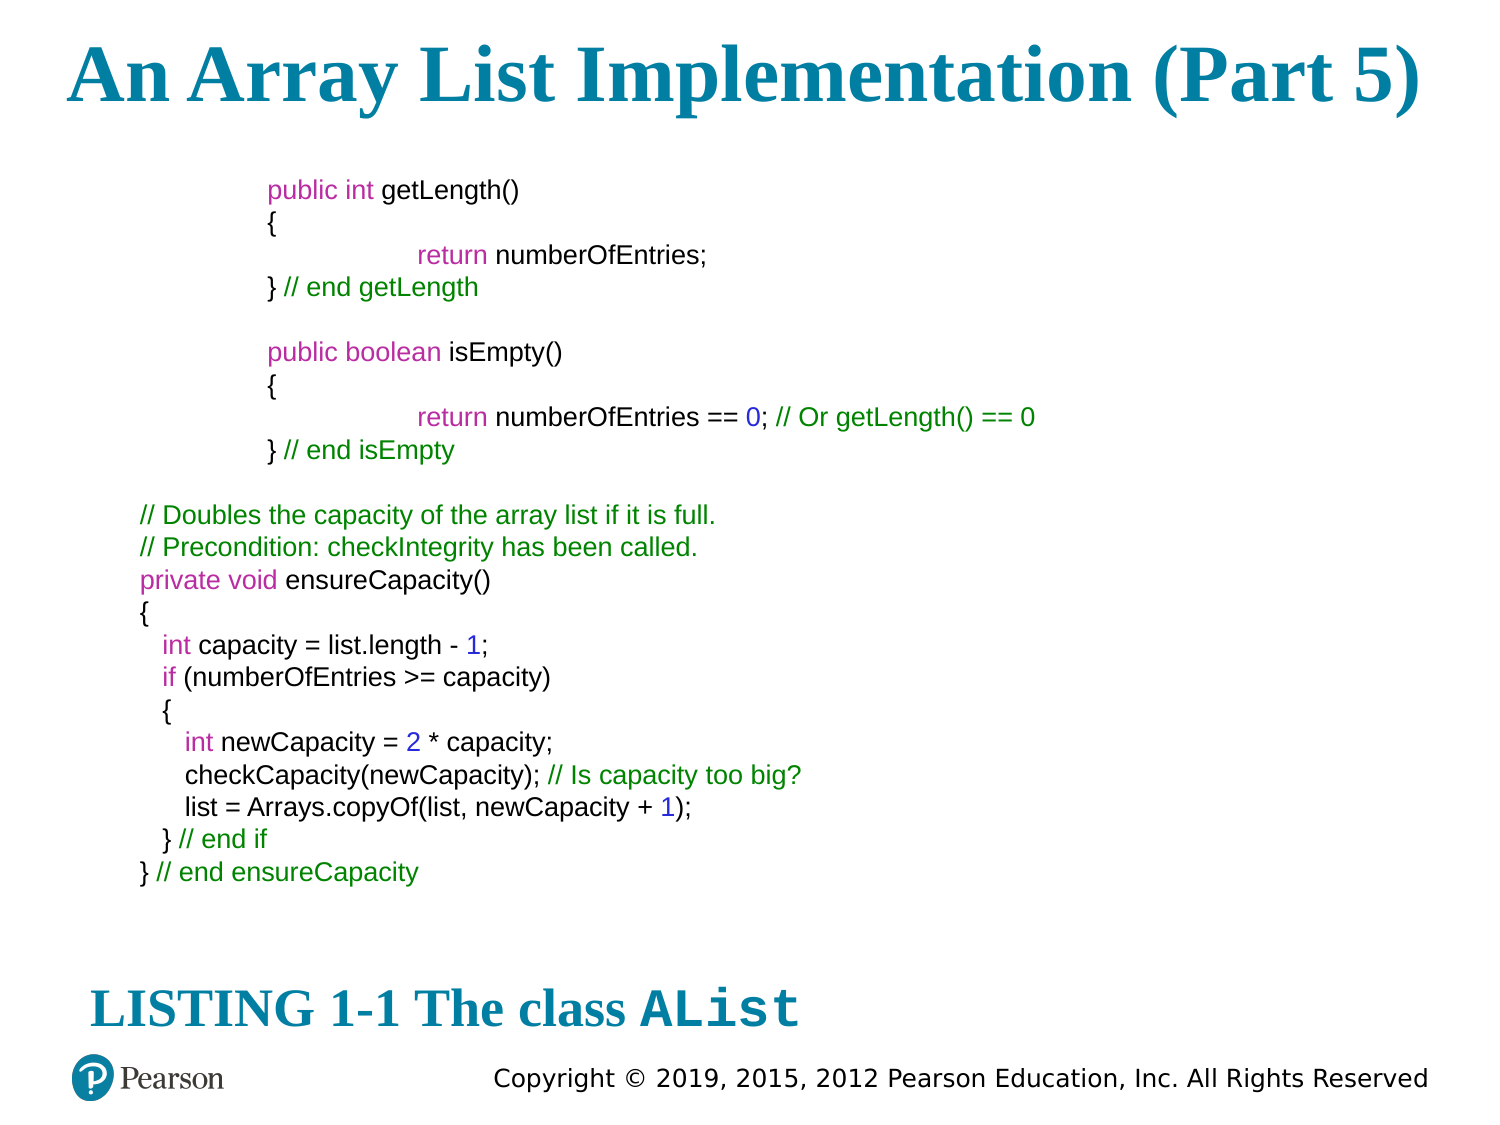

# An Array List Implementation (Part 5)

	public int getLength()
	{
		return numberOfEntries;
	} // end getLength

	public boolean isEmpty()
	{
		return numberOfEntries == 0; // Or getLength() == 0
	} // end isEmpty

   // Doubles the capacity of the array list if it is full.
   // Precondition: checkIntegrity has been called.
   private void ensureCapacity()
   {
      int capacity = list.length - 1;
      if (numberOfEntries >= capacity)
      {
         int newCapacity = 2 * capacity;
         checkCapacity(newCapacity); // Is capacity too big?
         list = Arrays.copyOf(list, newCapacity + 1);
      } // end if
   } // end ensureCapacity
LISTING 1-1 The class AList